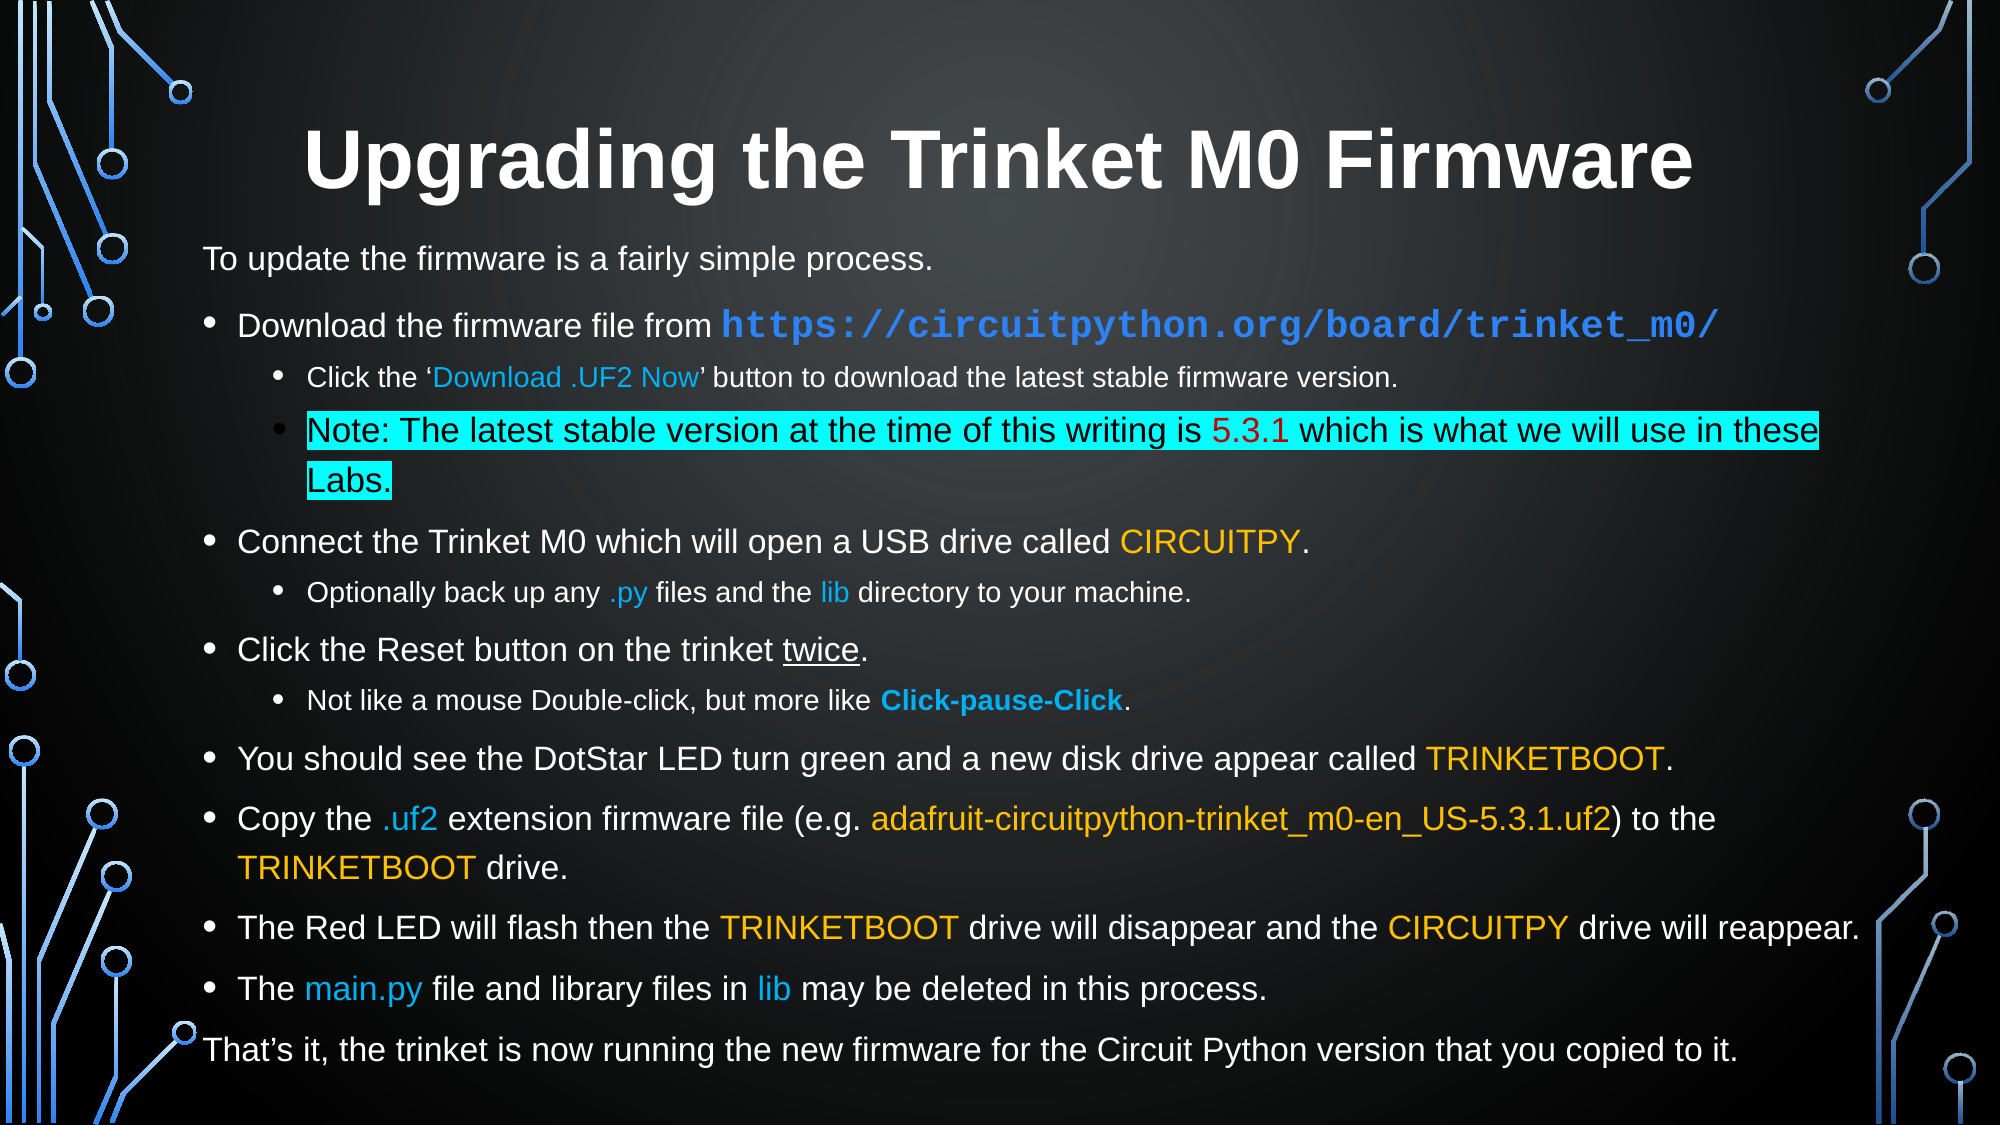

# Upgrading the Trinket M0 Firmware
To update the firmware is a fairly simple process.
Download the firmware file from https://circuitpython.org/board/trinket_m0/
Click the ‘Download .UF2 Now’ button to download the latest stable firmware version.
Note: The latest stable version at the time of this writing is 5.3.1 which is what we will use in these Labs.
Connect the Trinket M0 which will open a USB drive called CIRCUITPY.
Optionally back up any .py files and the lib directory to your machine.
Click the Reset button on the trinket twice.
Not like a mouse Double-click, but more like Click-pause-Click.
You should see the DotStar LED turn green and a new disk drive appear called TRINKETBOOT.
Copy the .uf2 extension firmware file (e.g. adafruit-circuitpython-trinket_m0-en_US-5.3.1.uf2) to the TRINKETBOOT drive.
The Red LED will flash then the TRINKETBOOT drive will disappear and the CIRCUITPY drive will reappear.
The main.py file and library files in lib may be deleted in this process.
That’s it, the trinket is now running the new firmware for the Circuit Python version that you copied to it.